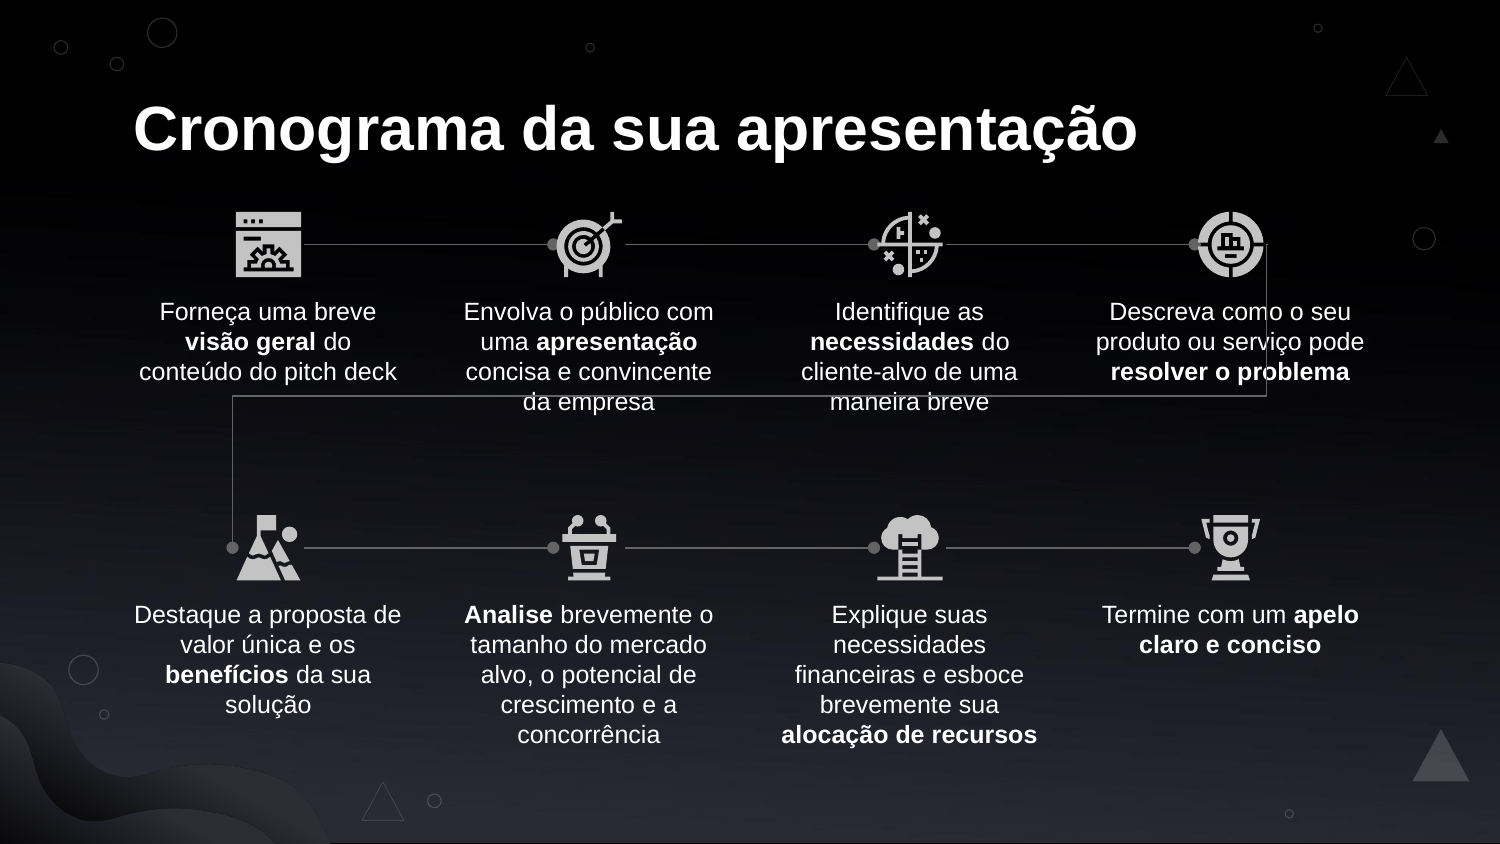

# Cronograma da sua apresentação

Forneça uma breve visão geral do conteúdo do pitch deck
Envolva o público com uma apresentação concisa e convincente da empresa
Identifique as necessidades do cliente-alvo de uma maneira breve
Descreva como o seu produto ou serviço pode resolver o problema

Destaque a proposta de valor única e os benefícios da sua solução
Analise brevemente o tamanho do mercado alvo, o potencial de crescimento e a concorrência
Explique suas necessidades financeiras e esboce brevemente sua alocação de recursos
Termine com um apelo claro e conciso